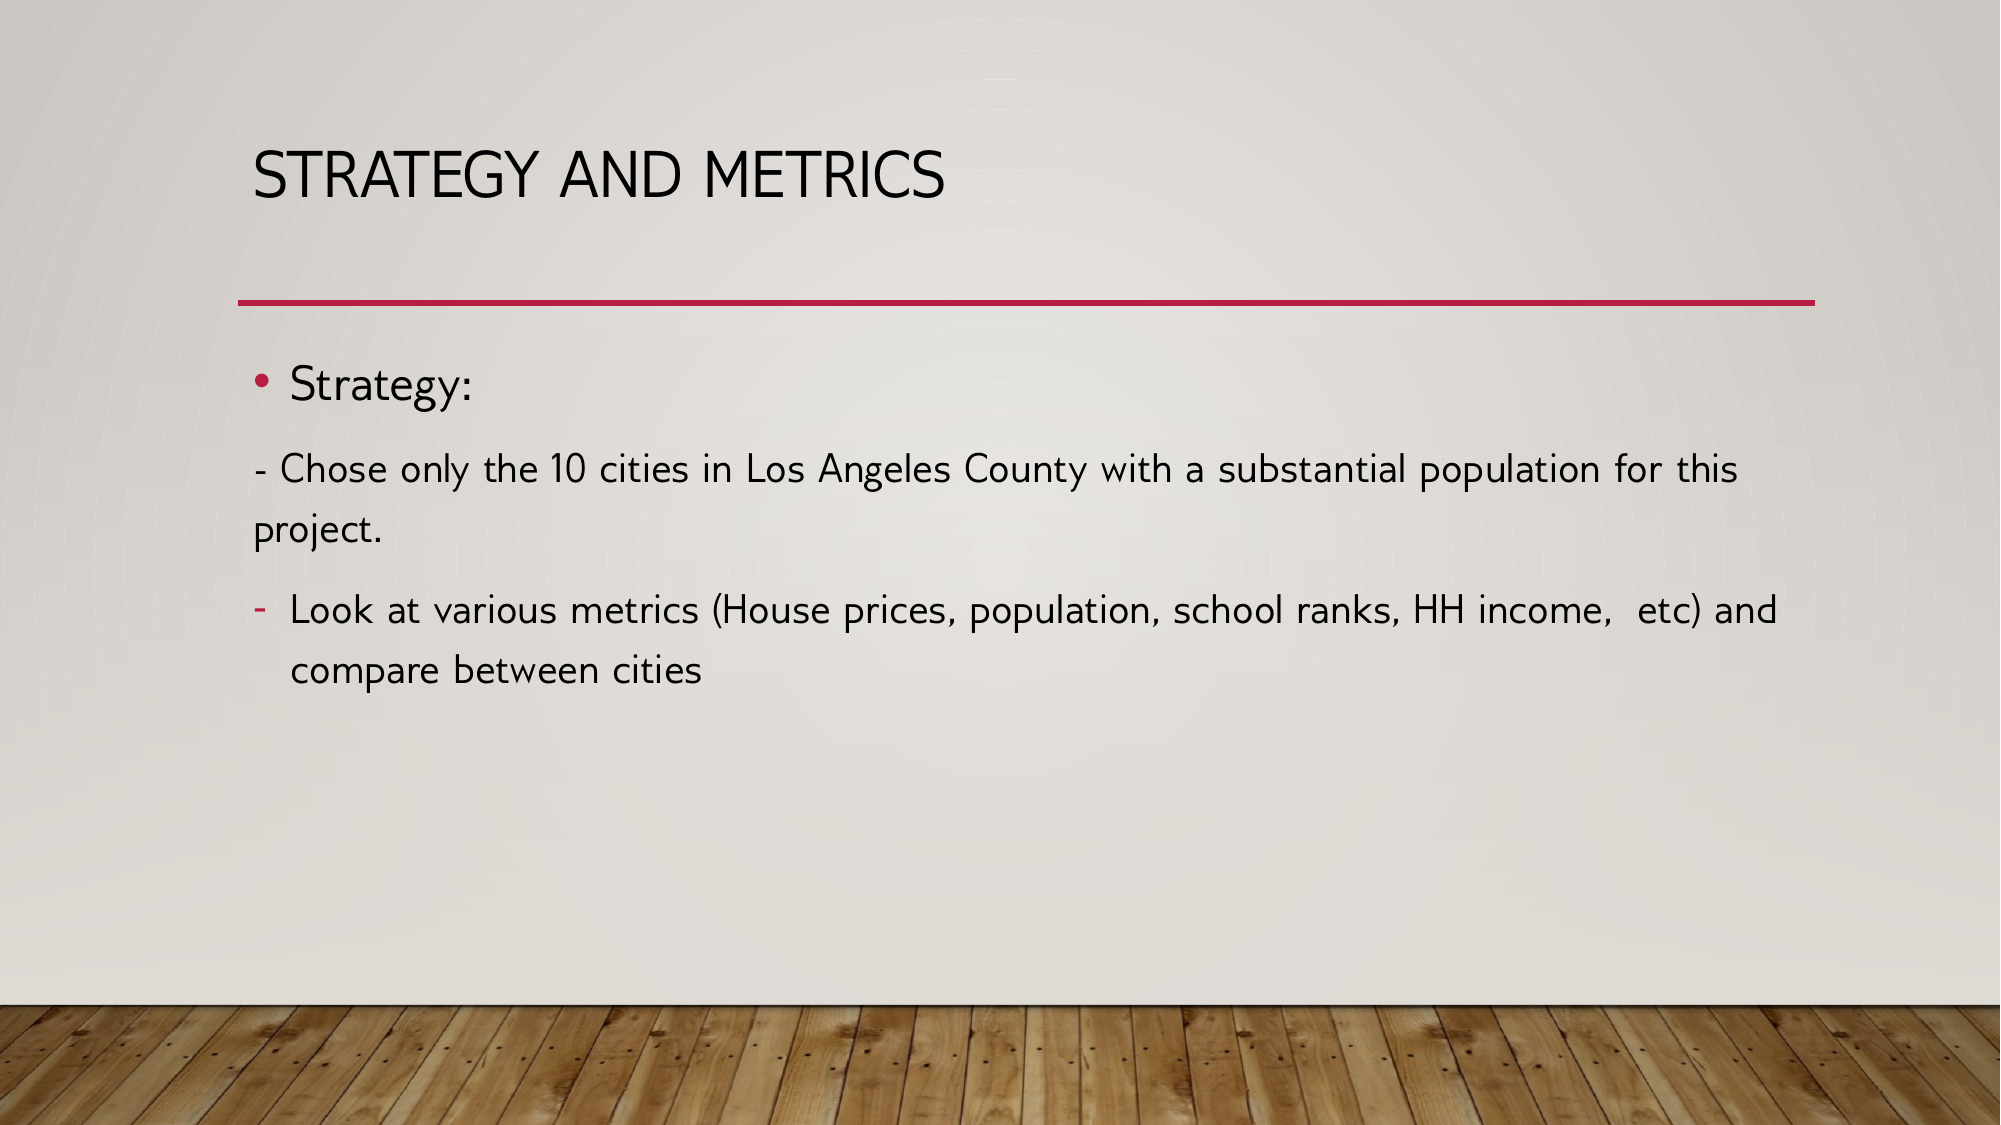

# Strategy and Metrics
Strategy:
- Chose only the 10 cities in Los Angeles County with a substantial population for this project.
Look at various metrics (House prices, population, school ranks, HH income,  etc) and compare between cities